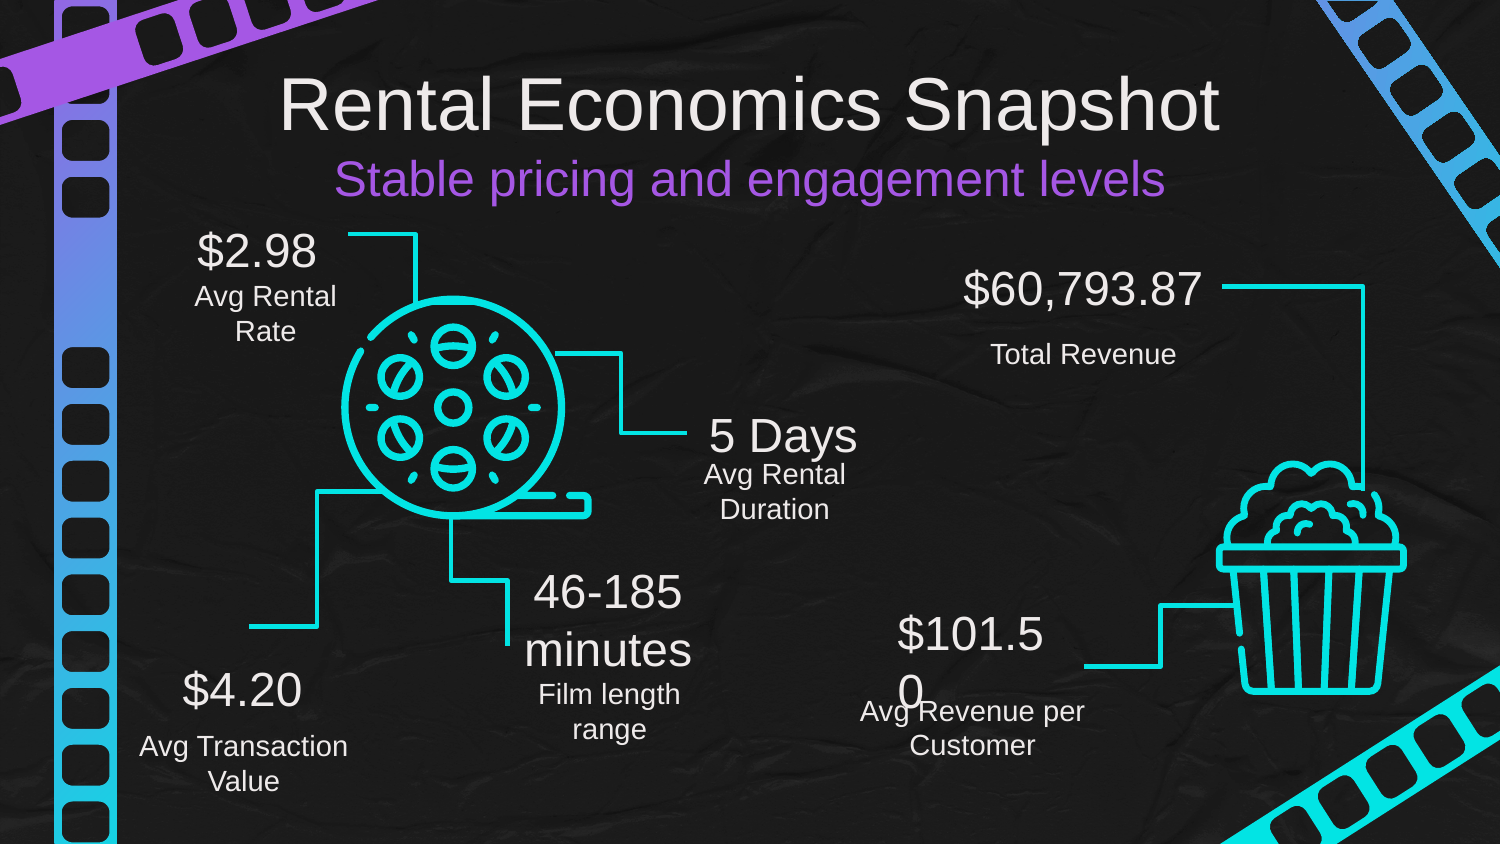

# Rental Economics Snapshot Stable pricing and engagement levels
$2.98
$60,793.87
Avg Rental Rate

Total Revenue
5 Days
Avg Rental Duration

46-185 minutes
$101.50
$4.20
Film length range
Avg Revenue per Customer
Avg Transaction Value